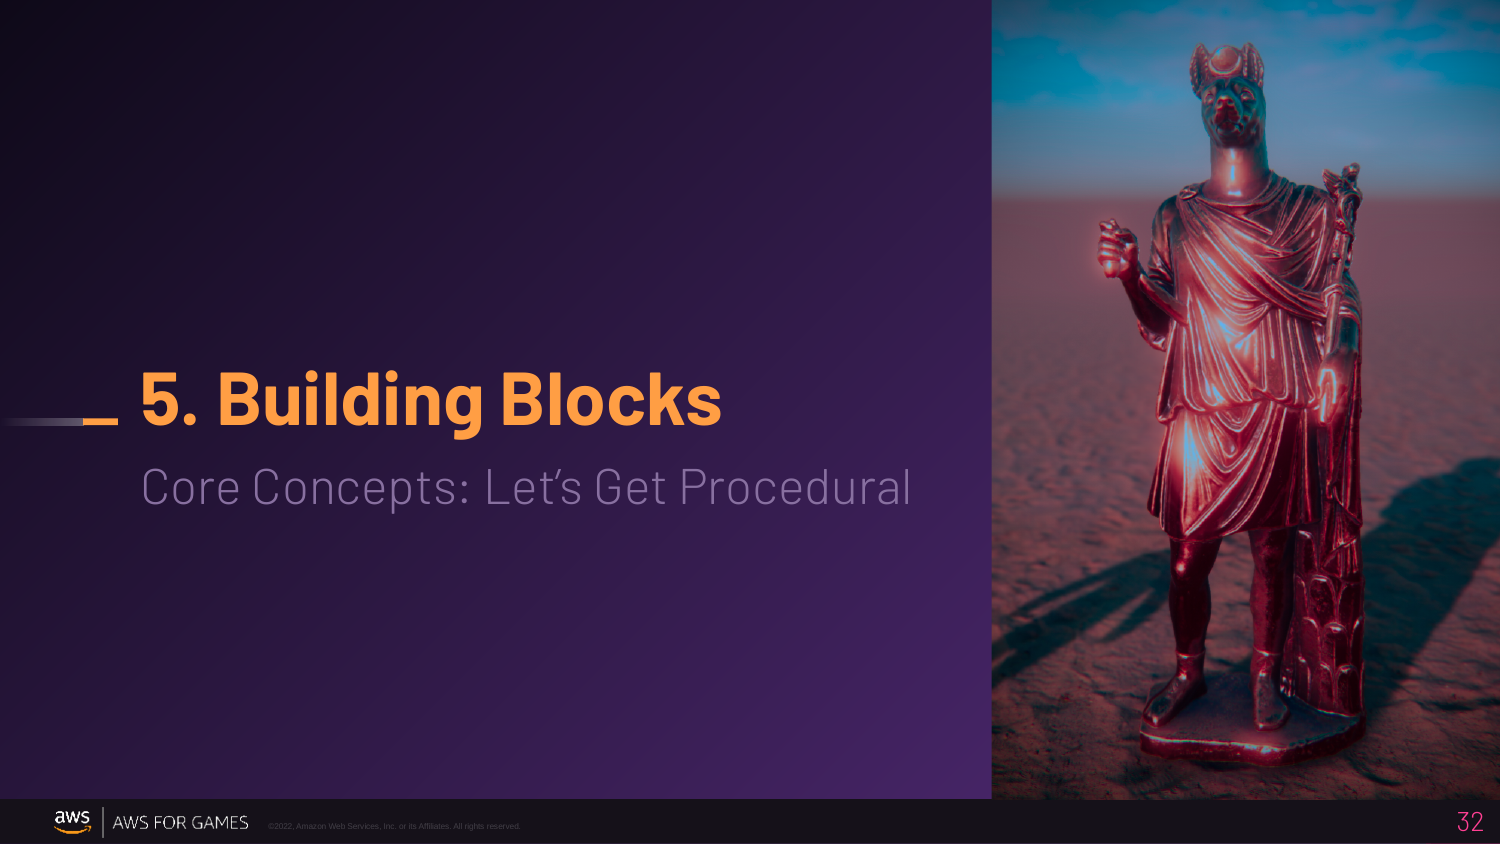

# 5. Building Blocks
Core Concepts: Let’s Get Procedural
32